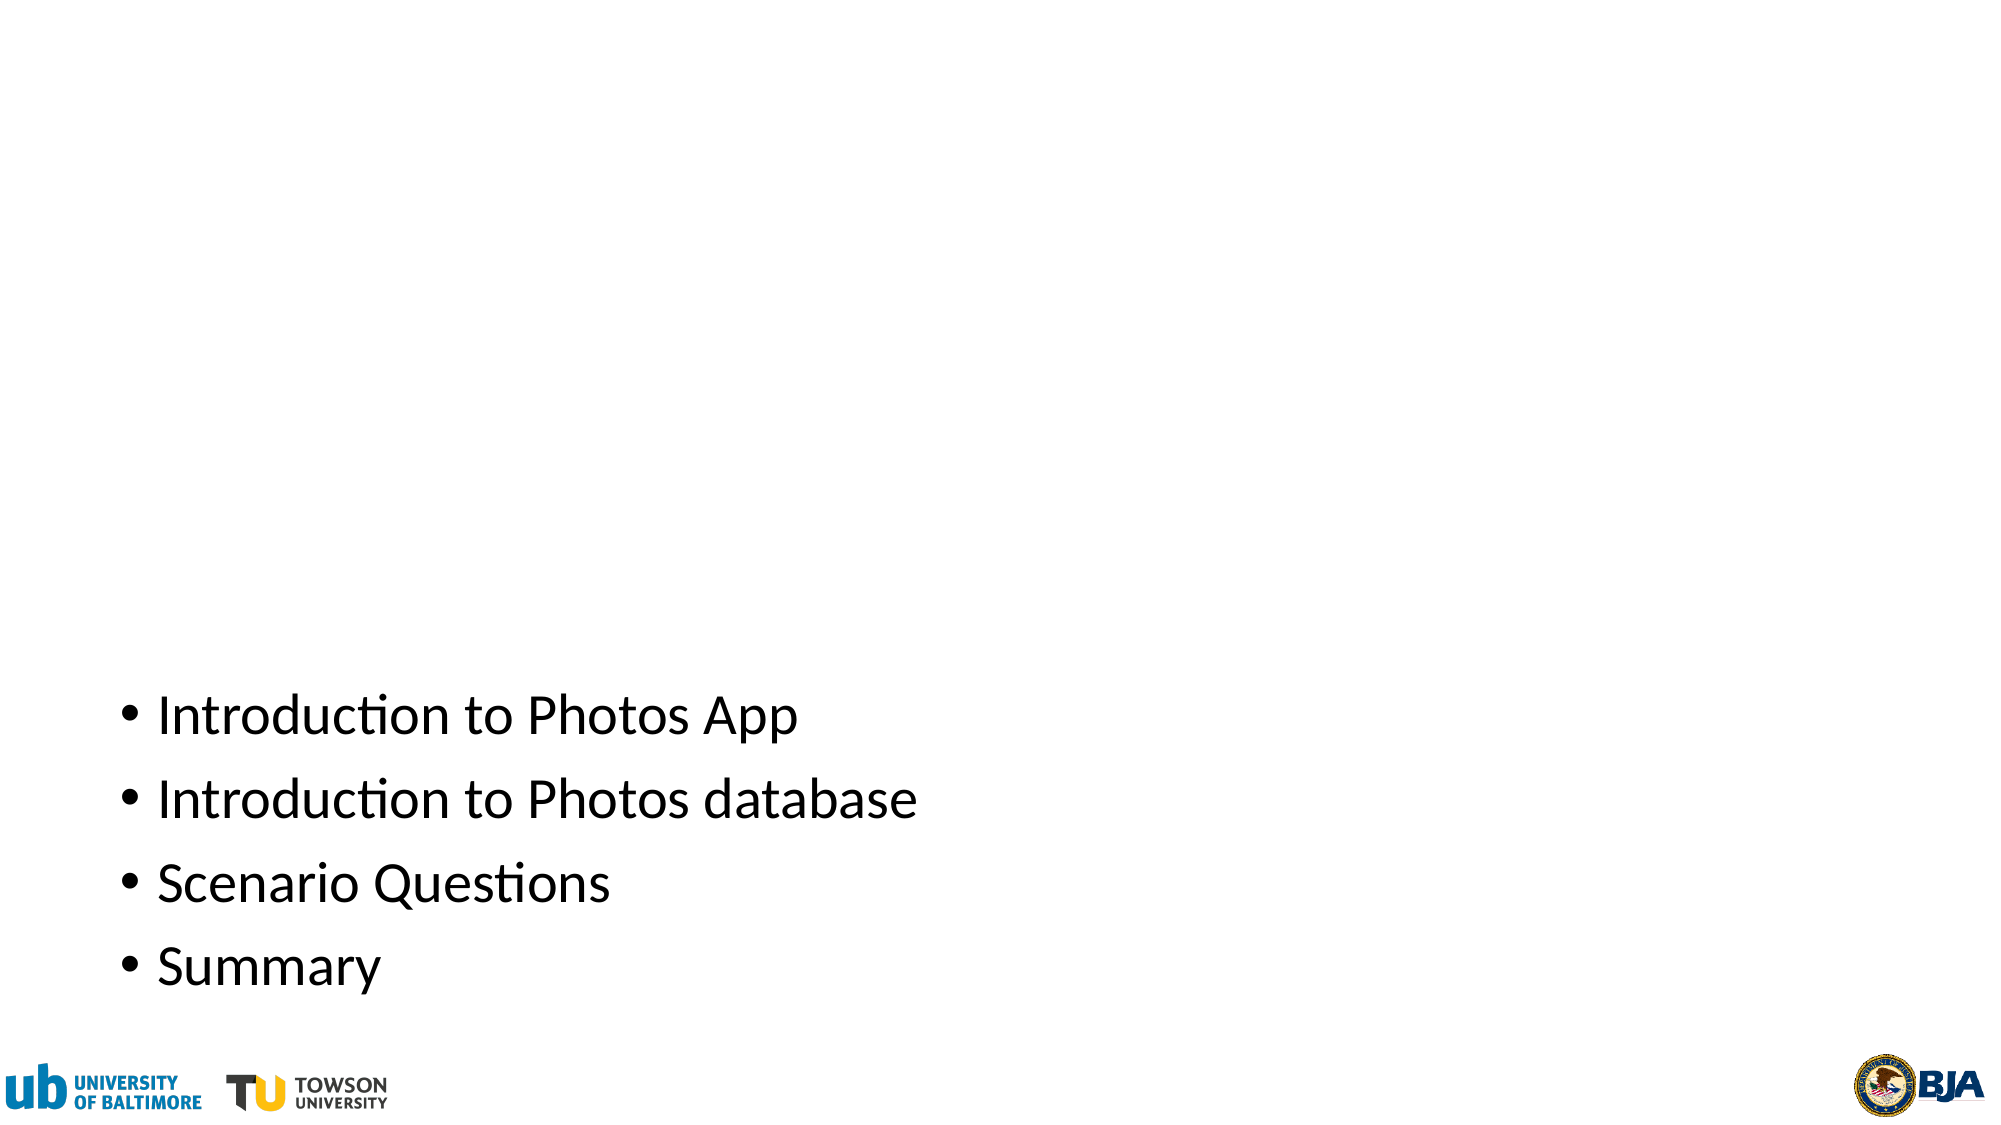

Introduction to Photos App
Introduction to Photos database
Scenario Questions
Summary